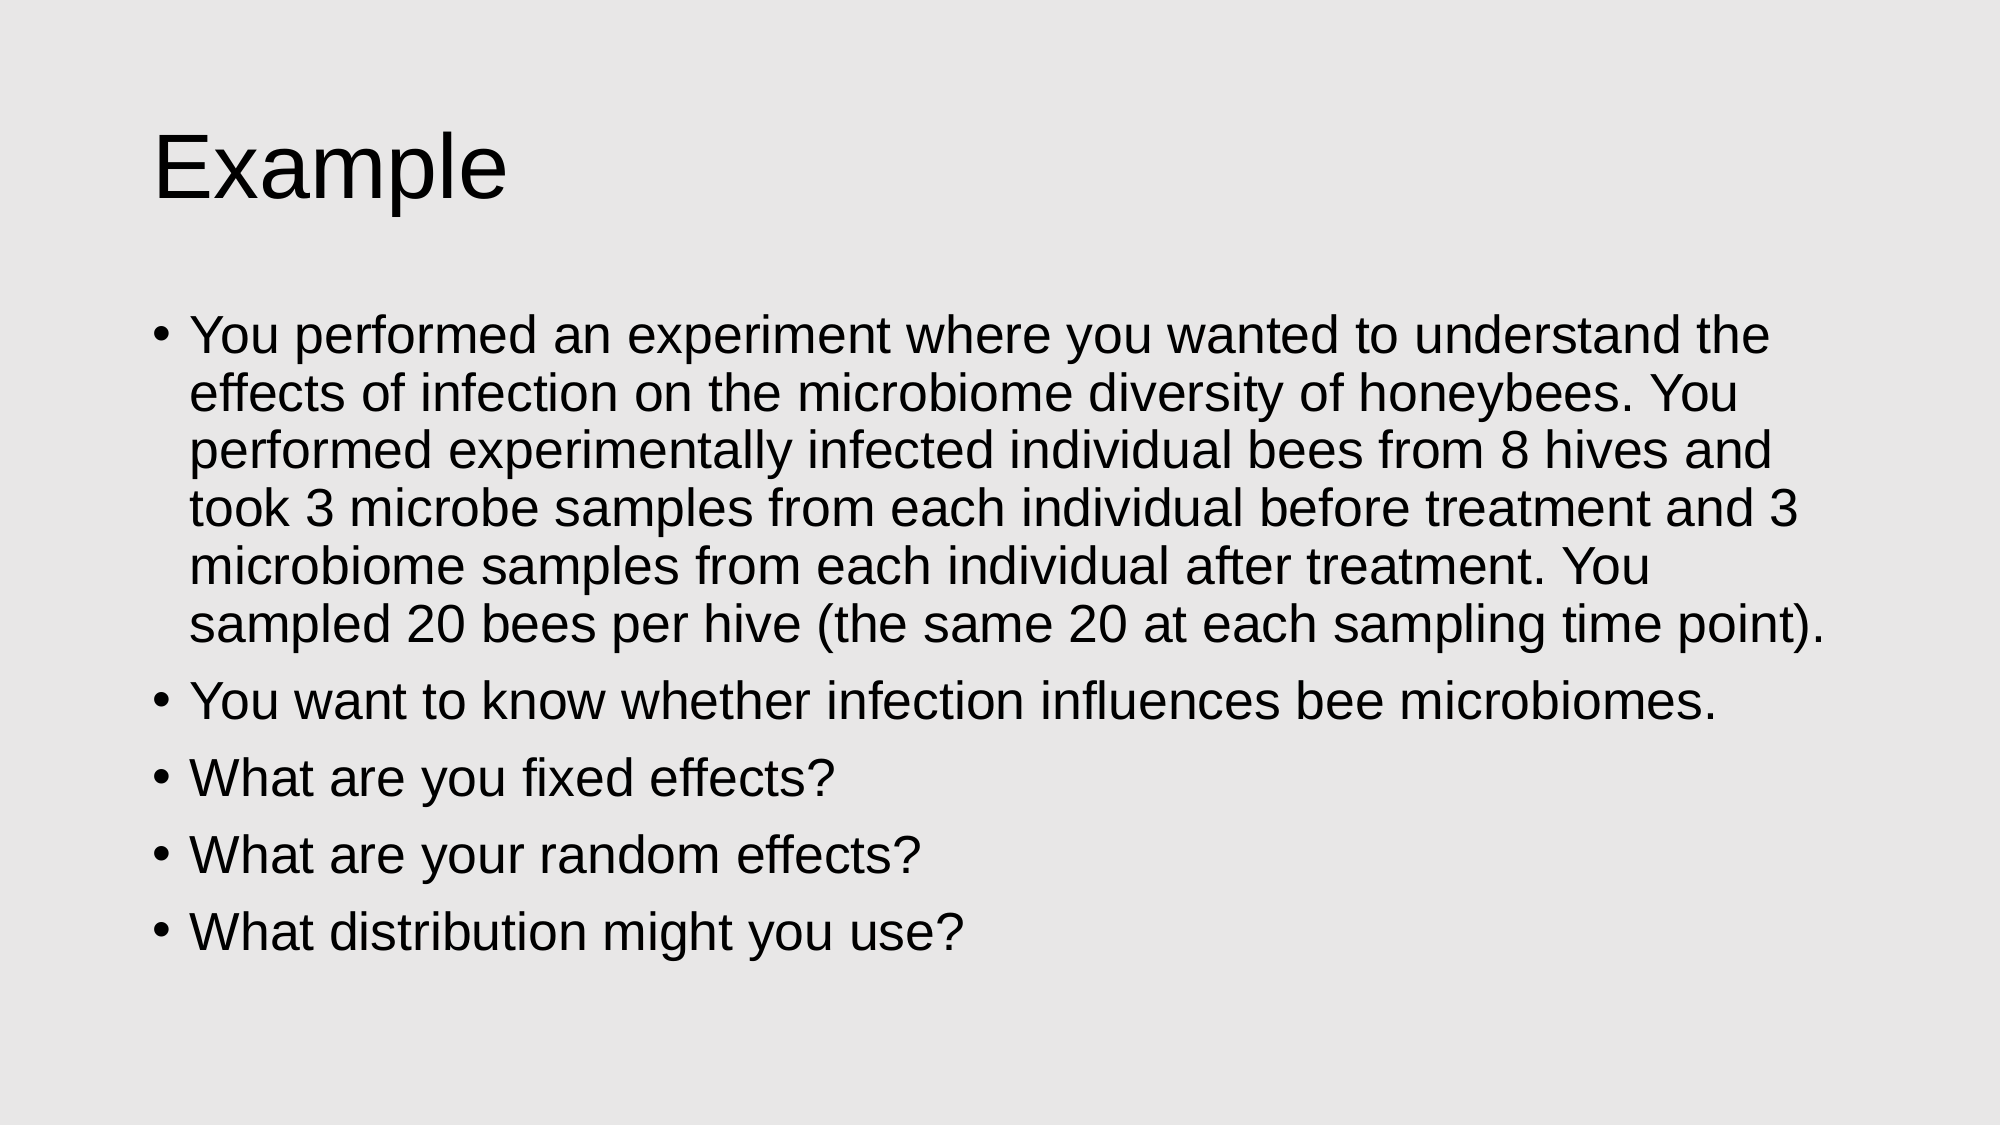

# Example
You performed an experiment where you wanted to understand the effects of infection on the microbiome diversity of honeybees. You performed experimentally infected individual bees from 8 hives and took 3 microbe samples from each individual before treatment and 3 microbiome samples from each individual after treatment. You sampled 20 bees per hive (the same 20 at each sampling time point).
You want to know whether infection influences bee microbiomes.
What are you fixed effects?
What are your random effects?
What distribution might you use?